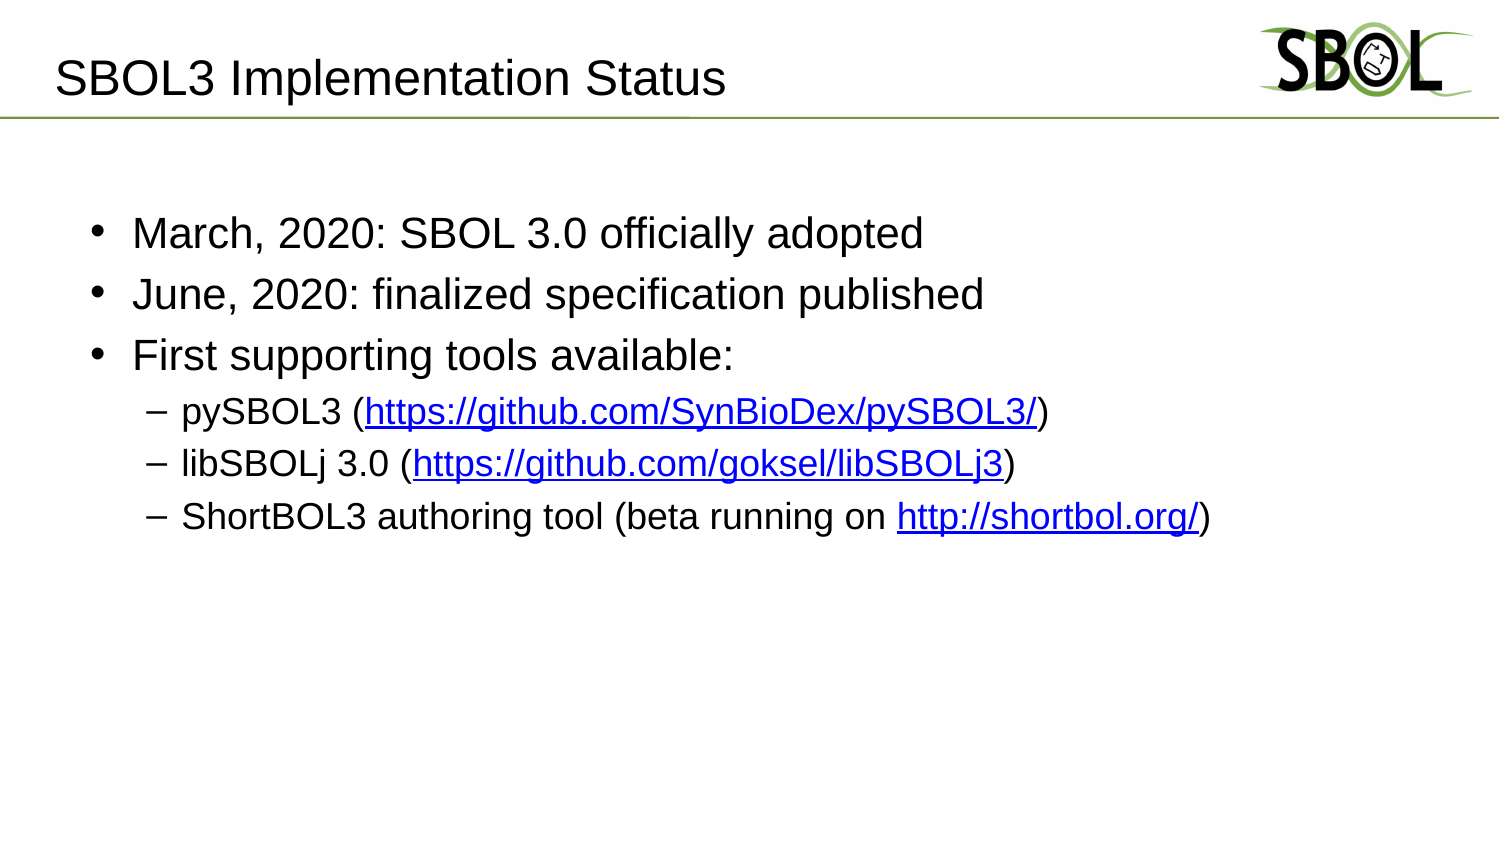

# SBOL3 Implementation Status
March, 2020: SBOL 3.0 officially adopted
June, 2020: finalized specification published
First supporting tools available:
pySBOL3 (https://github.com/SynBioDex/pySBOL3/)
libSBOLj 3.0 (https://github.com/goksel/libSBOLj3)
ShortBOL3 authoring tool (beta running on http://shortbol.org/)